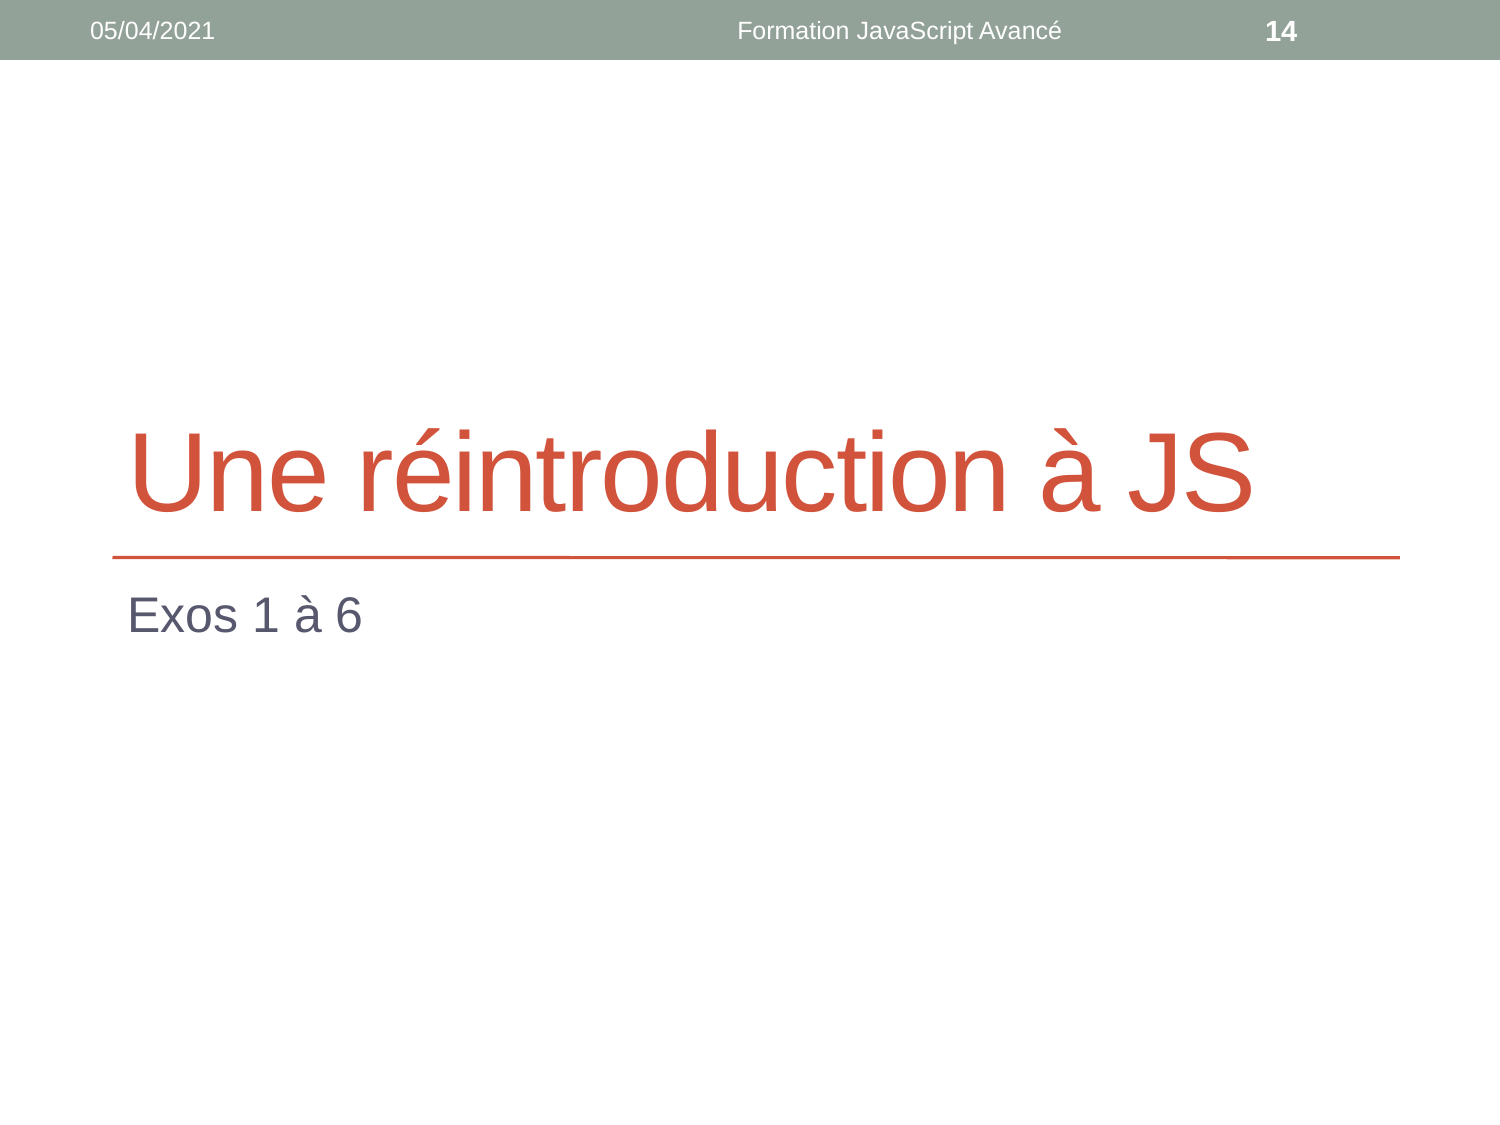

05/04/2021
Formation JavaScript Avancé
14
# Une réintroduction à JS
Exos 1 à 6